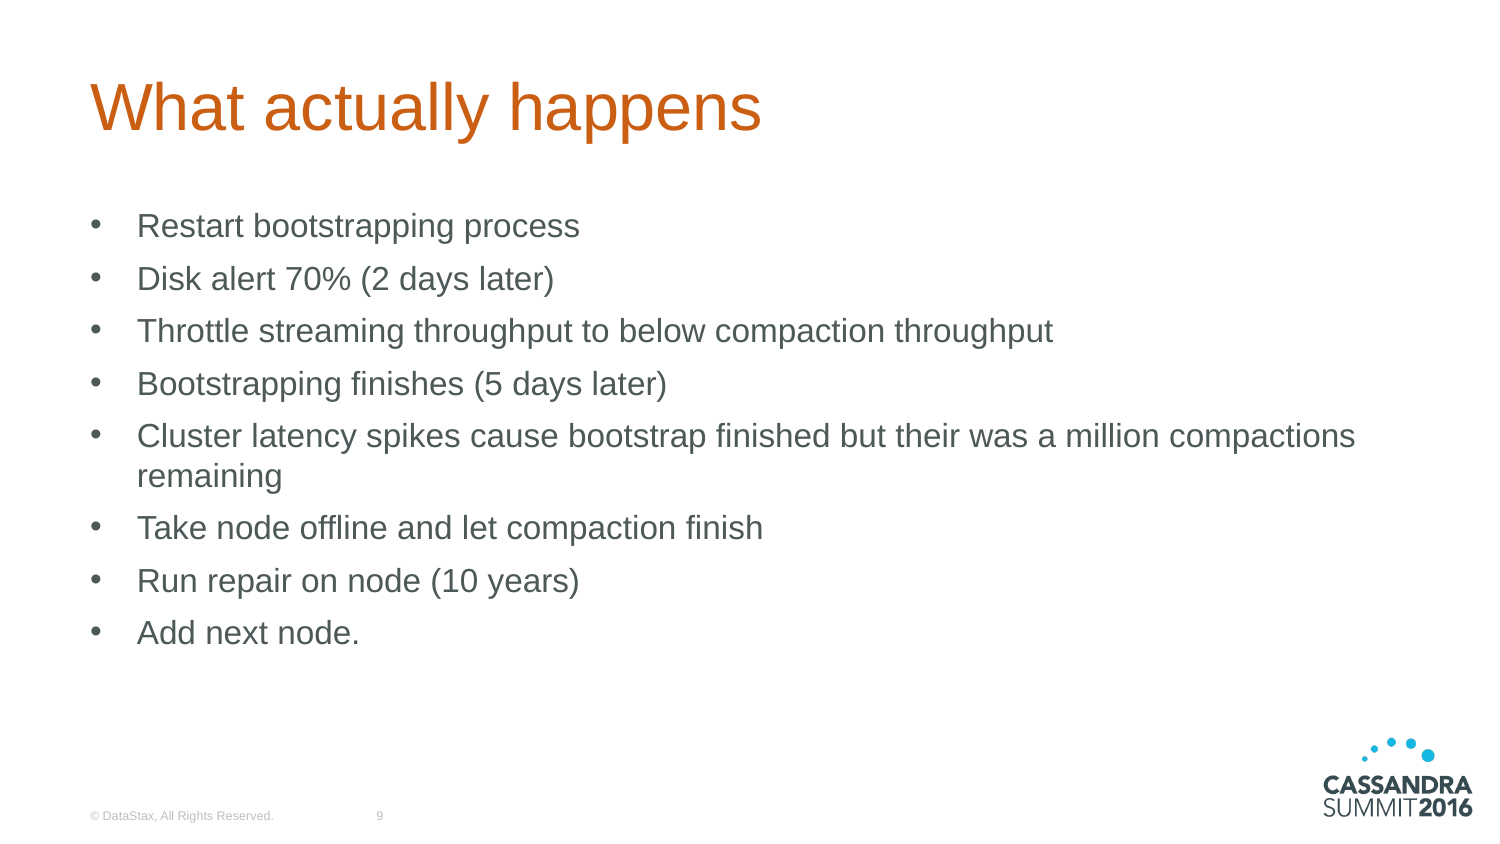

# What actually happens
Restart bootstrapping process
Disk alert 70% (2 days later)
Throttle streaming throughput to below compaction throughput
Bootstrapping finishes (5 days later)
Cluster latency spikes cause bootstrap finished but their was a million compactions remaining
Take node offline and let compaction finish
Run repair on node (10 years)
Add next node.

© DataStax, All Rights Reserved.
9